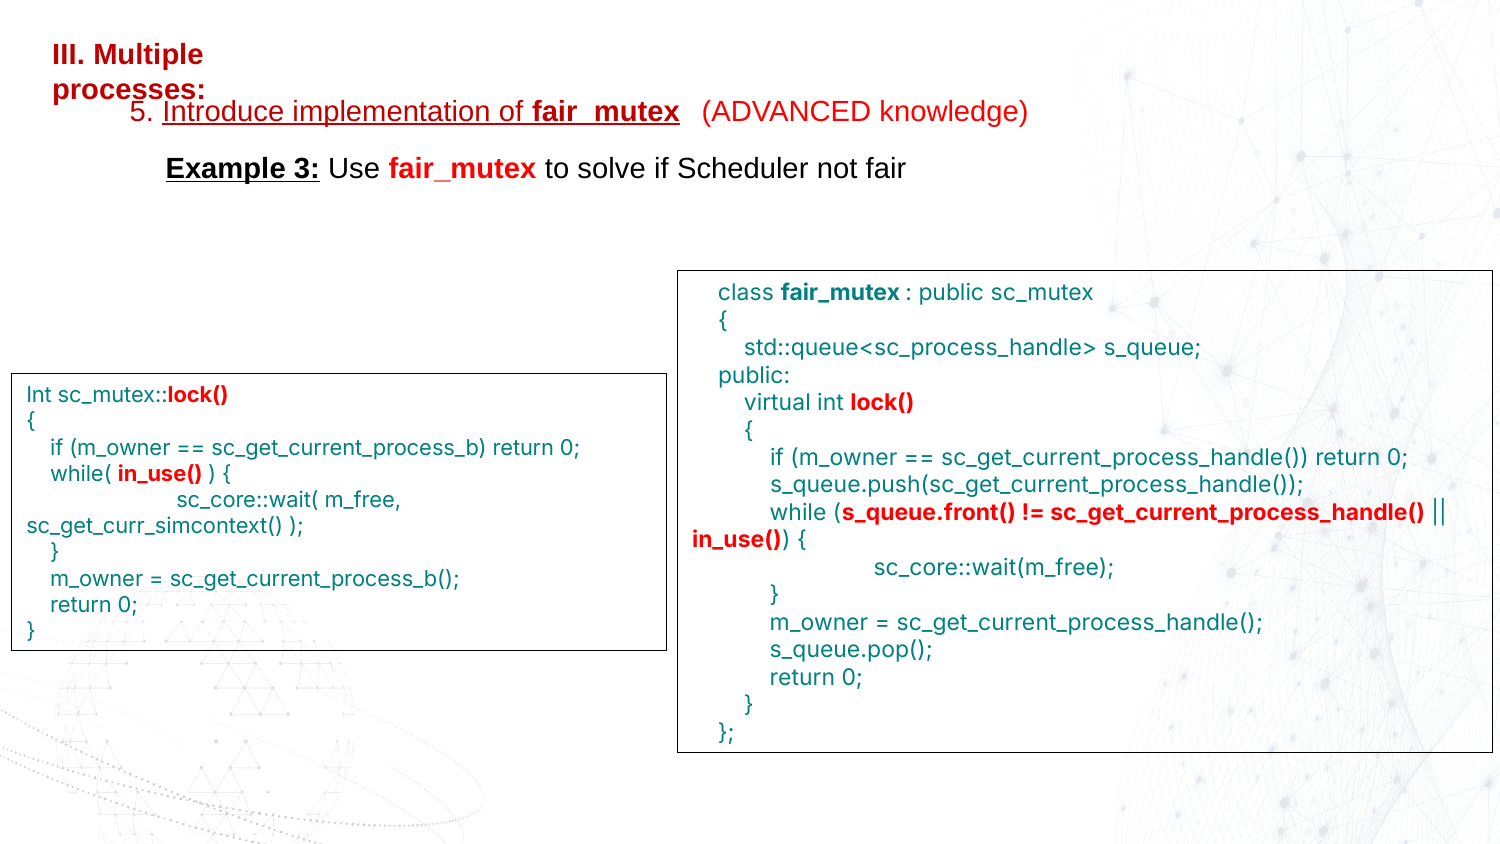

III. Multiple processes:
5. Introduce implementation of fair_mutex
(ADVANCED knowledge)
Example 3: Use fair_mutex to solve if Scheduler not fair
    class fair_mutex : public sc_mutex
    {
        std::queue<sc_process_handle> s_queue;
    public:
        virtual int lock()
        {
            if (m_owner == sc_get_current_process_handle()) return 0;
            s_queue.push(sc_get_current_process_handle());
            while (s_queue.front() != sc_get_current_process_handle() || in_use()) {
                            sc_core::wait(m_free);
            }
            m_owner = sc_get_current_process_handle();
            s_queue.pop();
            return 0;
        }
    };
Int sc_mutex::lock()
{
    if (m_owner == sc_get_current_process_b) return 0;
    while( in_use() ) {
	sc_core::wait( m_free, sc_get_curr_simcontext() );
    }
    m_owner = sc_get_current_process_b();
    return 0;
}